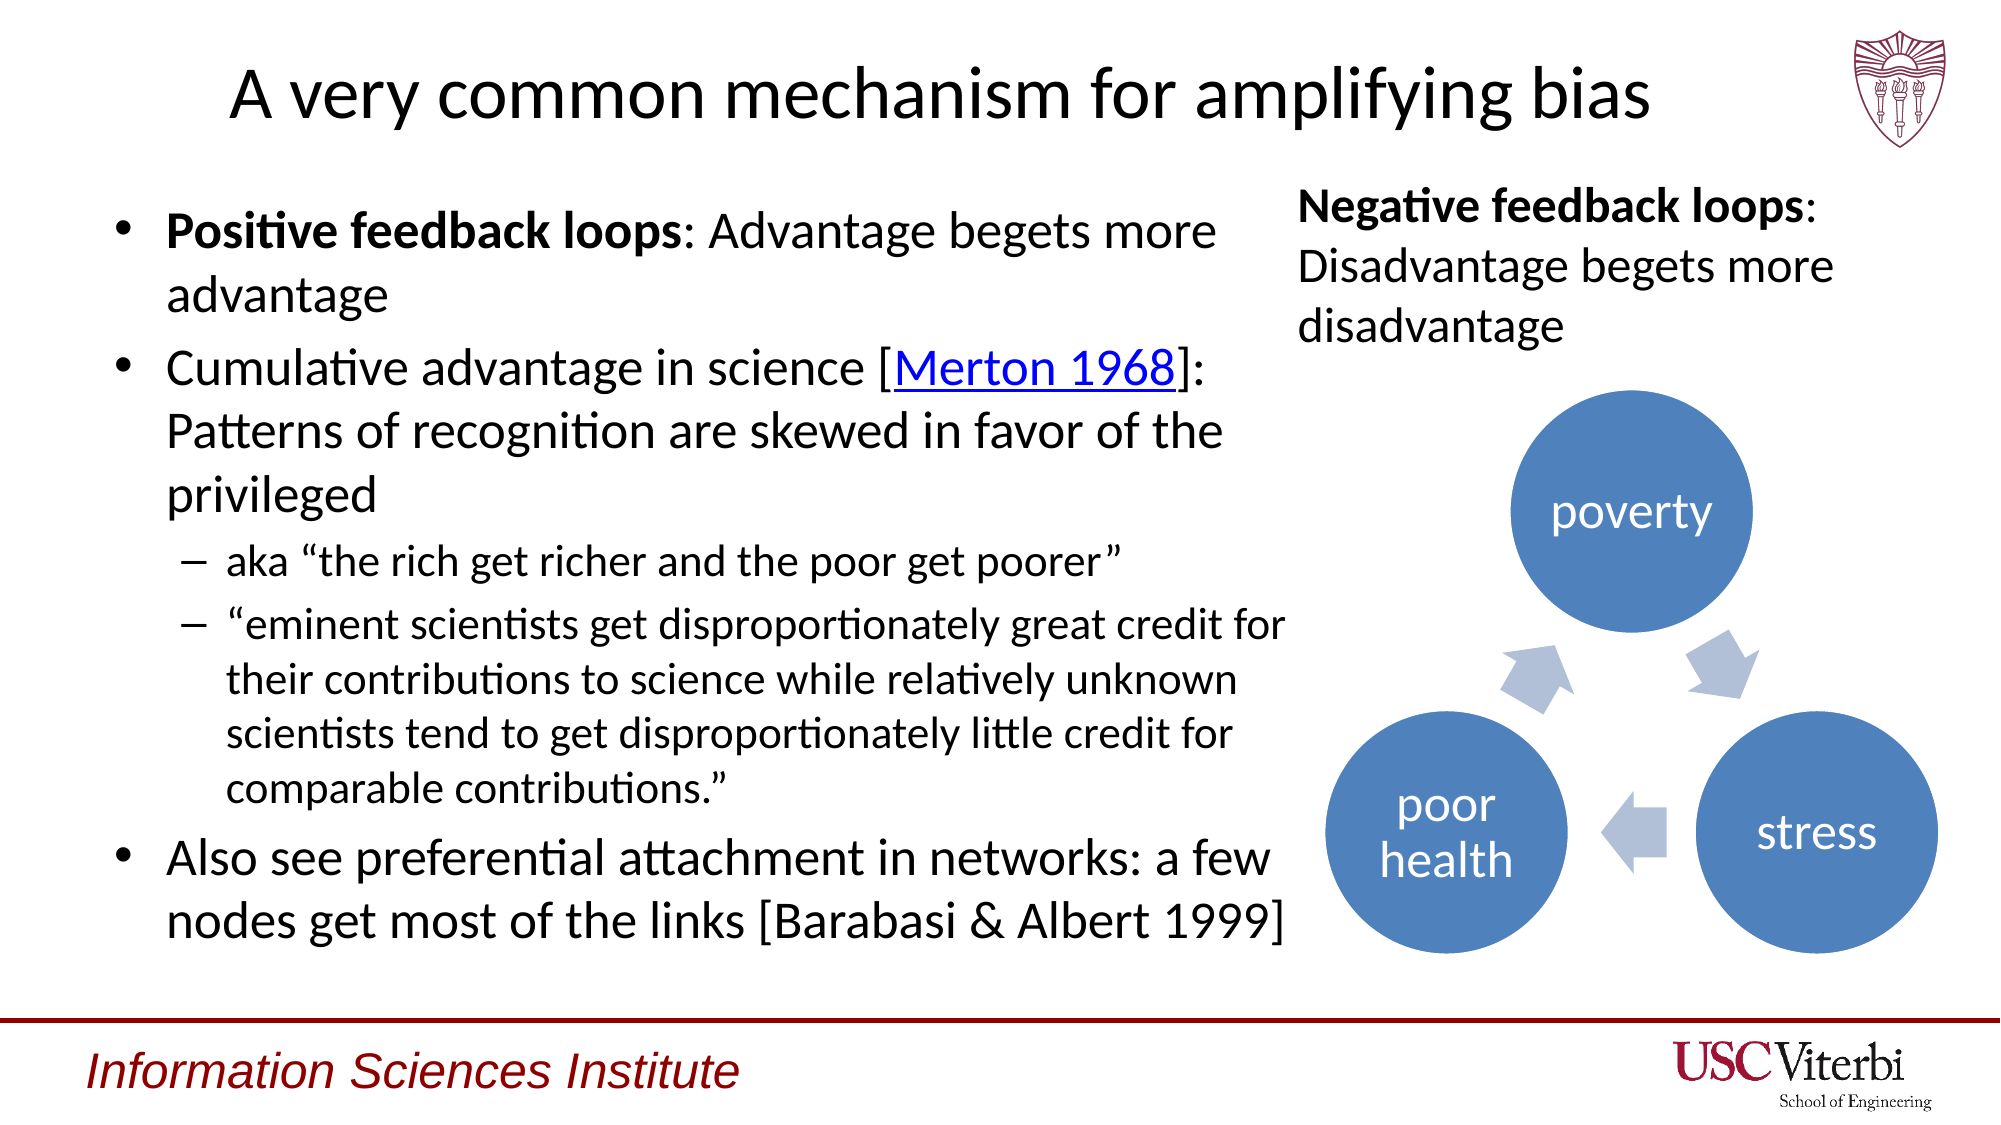

# A very common mechanism for amplifying bias
Negative feedback loops: Disadvantage begets more disadvantage
Positive feedback loops: Advantage begets more advantage
Cumulative advantage in science [Merton 1968]: Patterns of recognition are skewed in favor of the  privileged
aka “the rich get richer and the poor get poorer”
“eminent scientists get disproportionately great credit for their contributions to science while relatively unknown scientists tend to get disproportionately little credit for comparable contributions.”
Also see preferential attachment in networks: a few nodes get most of the links [Barabasi & Albert 1999]

poverty

poor health
stress